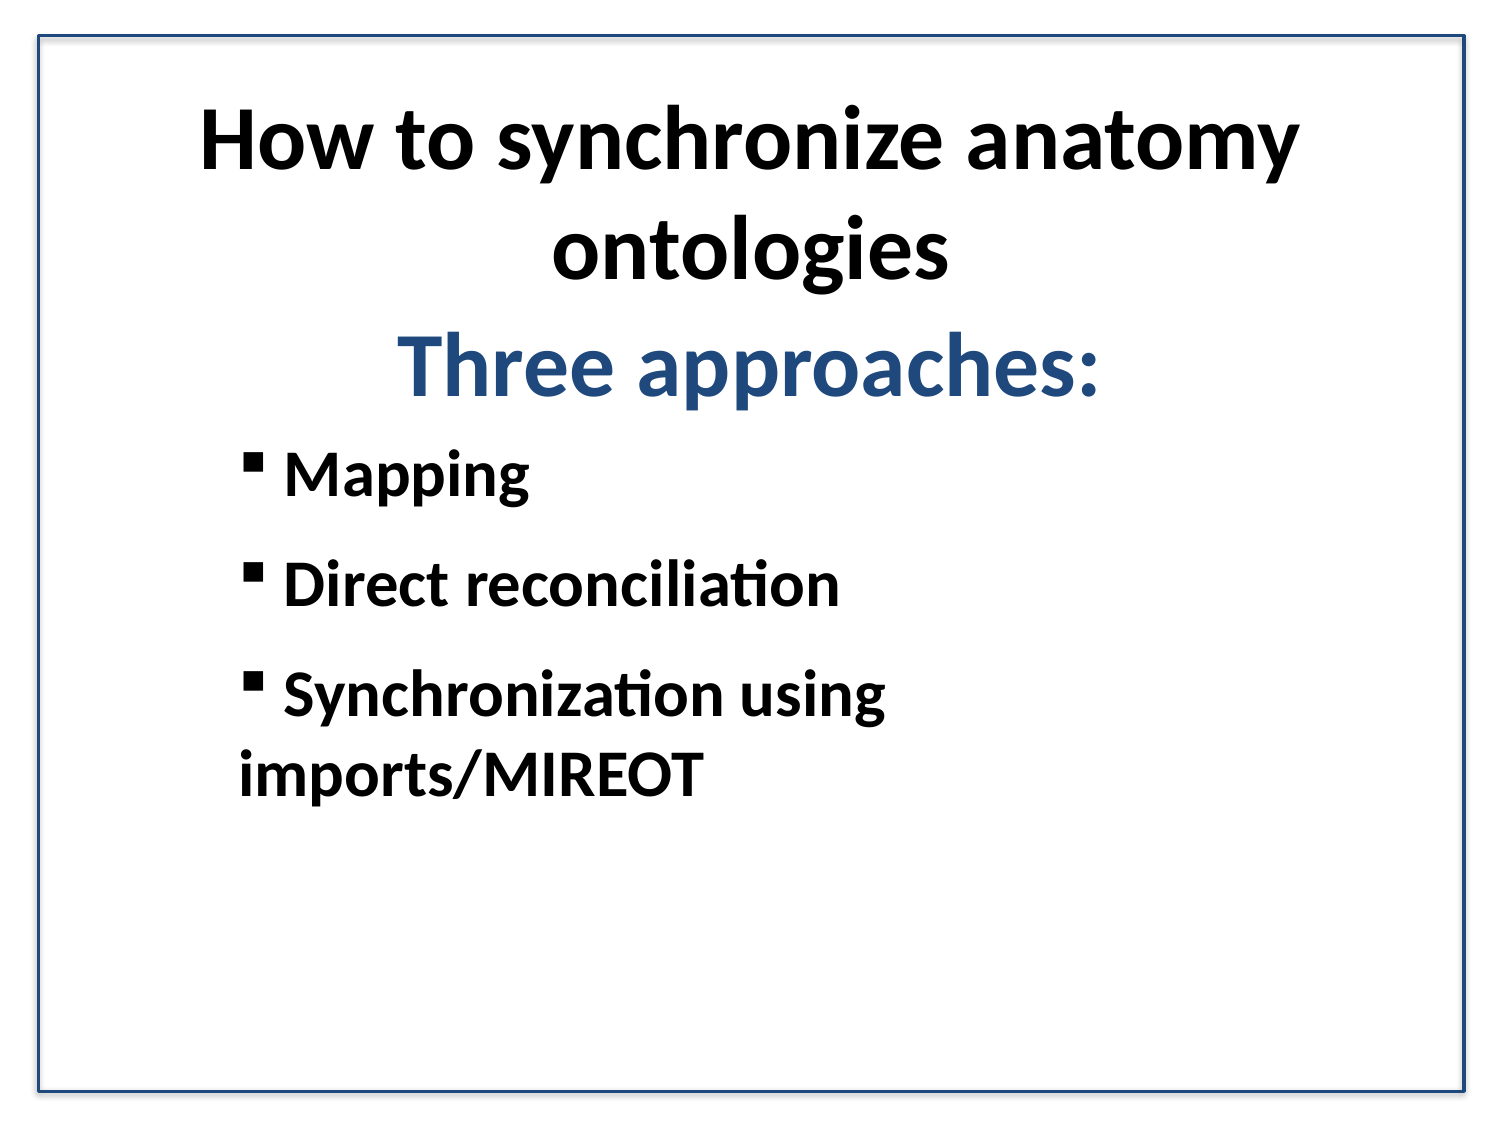

How to synchronize anatomy ontologies
Three approaches:
 Mapping

 Direct reconciliation

 Synchronization using imports/MIREOT